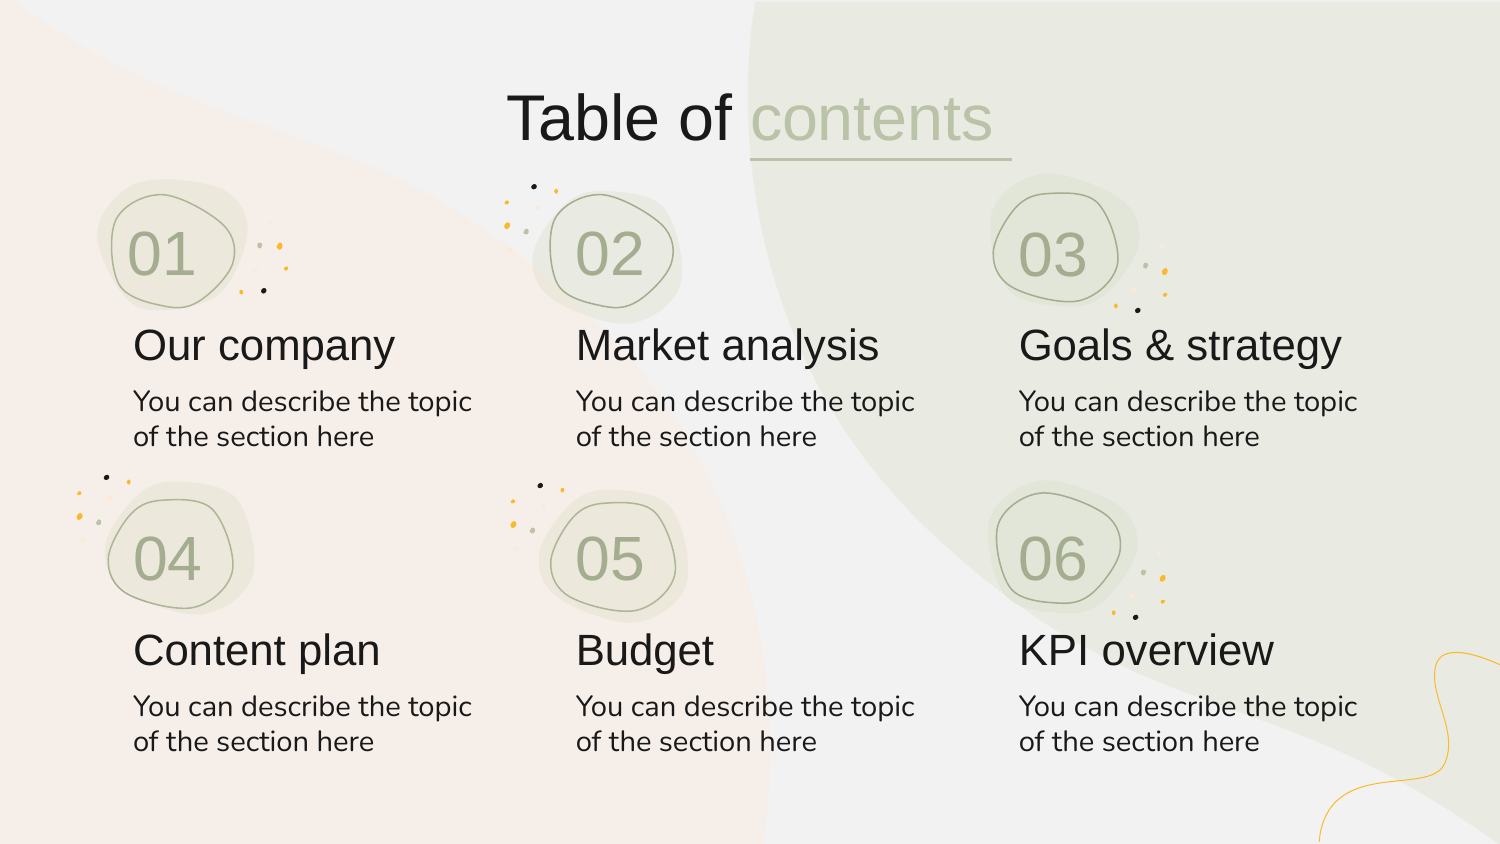

# Table of contents

01
02
03
Our company
Market analysis
Goals & strategy
You can describe the topic of the section here
You can describe the topic of the section here
You can describe the topic of the section here

04
05
06
Content plan
Budget
KPI overview

You can describe the topic of the section here
You can describe the topic of the section here
You can describe the topic of the section here